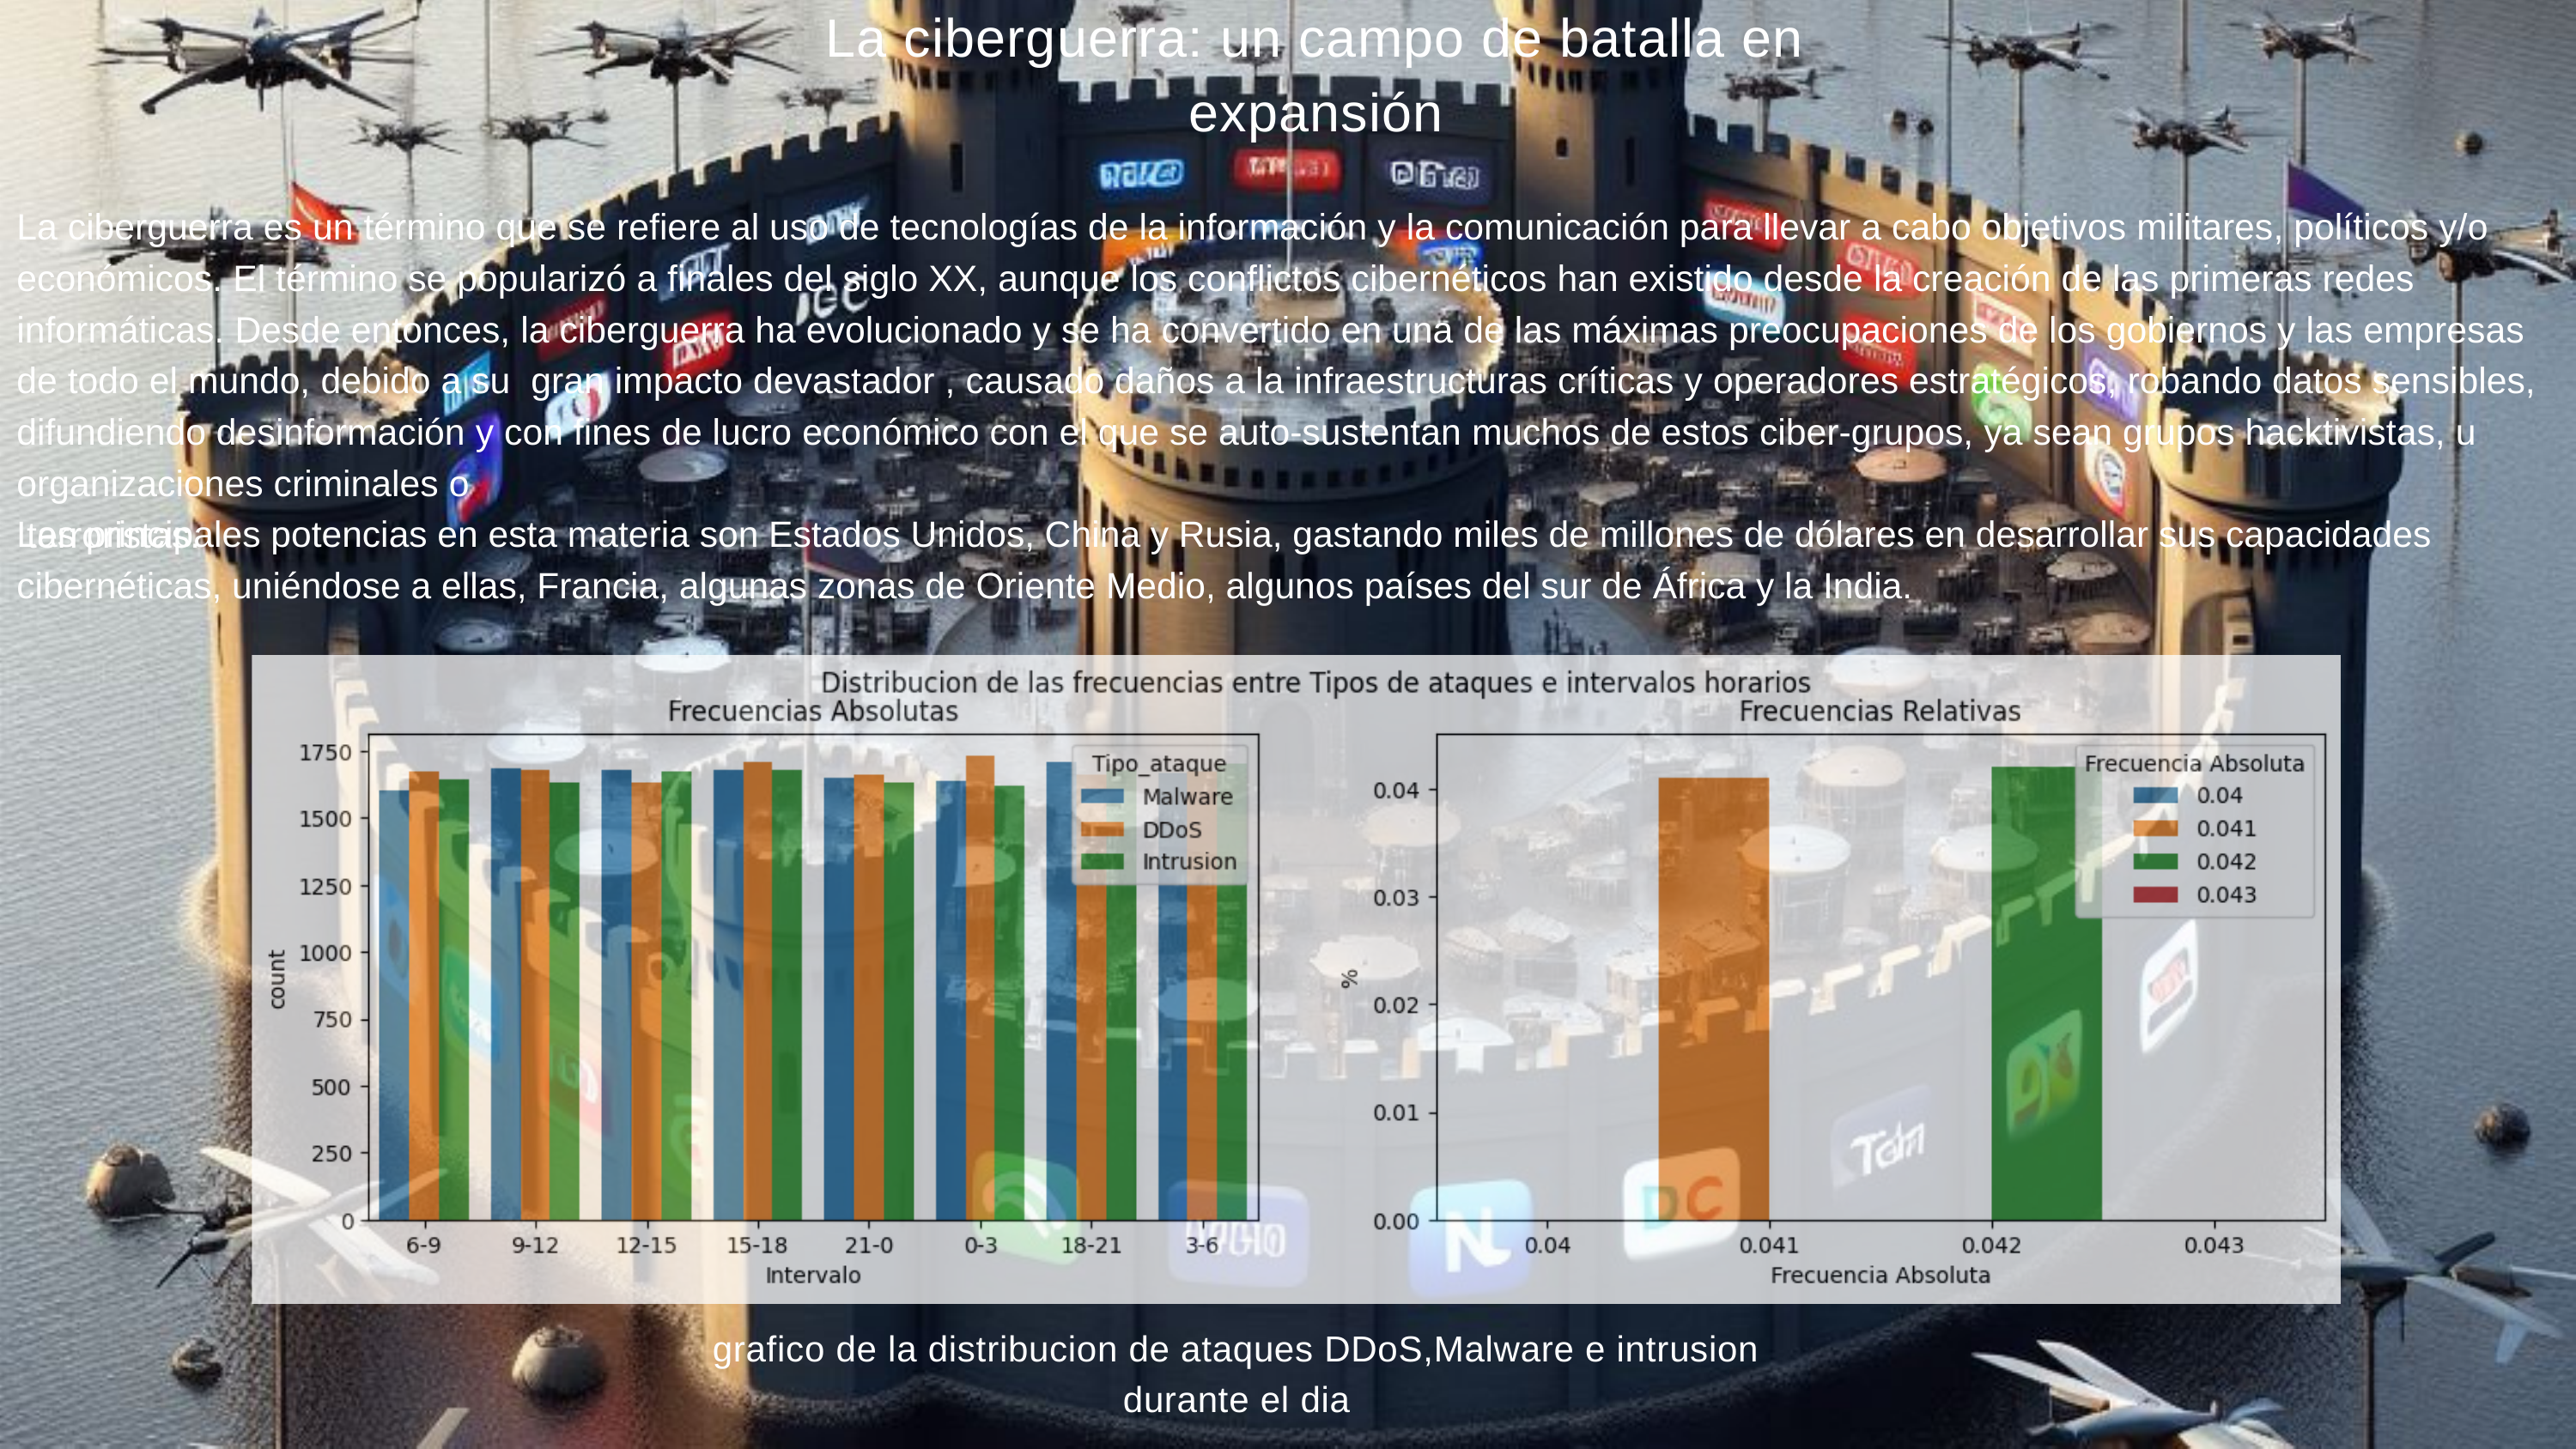

La ciberguerra: un campo de batalla en expansión

La ciberguerra es un término que se refiere al uso de tecnologías de la información y la comunicación para llevar a cabo objetivos militares, políticos y/o económicos. El término se popularizó a finales del siglo XX, aunque los conflictos cibernéticos han existido desde la creación de las primeras redes informáticas. Desde entonces, la ciberguerra ha evolucionado y se ha convertido en una de las máximas preocupaciones de los gobiernos y las empresas de todo el mundo, debido a su  gran impacto devastador , causado daños a la infraestructuras críticas y operadores estratégicos, robando datos sensibles, difundiendo desinformación y con fines de lucro económico con el que se auto-sustentan muchos de estos ciber-grupos, ya sean grupos hacktivistas, u organizaciones criminales o
 terroristas.

Las principales potencias en esta materia son Estados Unidos, China y Rusia, gastando miles de millones de dólares en desarrollar sus capacidades cibernéticas, uniéndose a ellas, Francia, algunas zonas de Oriente Medio, algunos países del sur de África y la India.

grafico de la distribucion de ataques DDoS,Malware e intrusion durante el dia